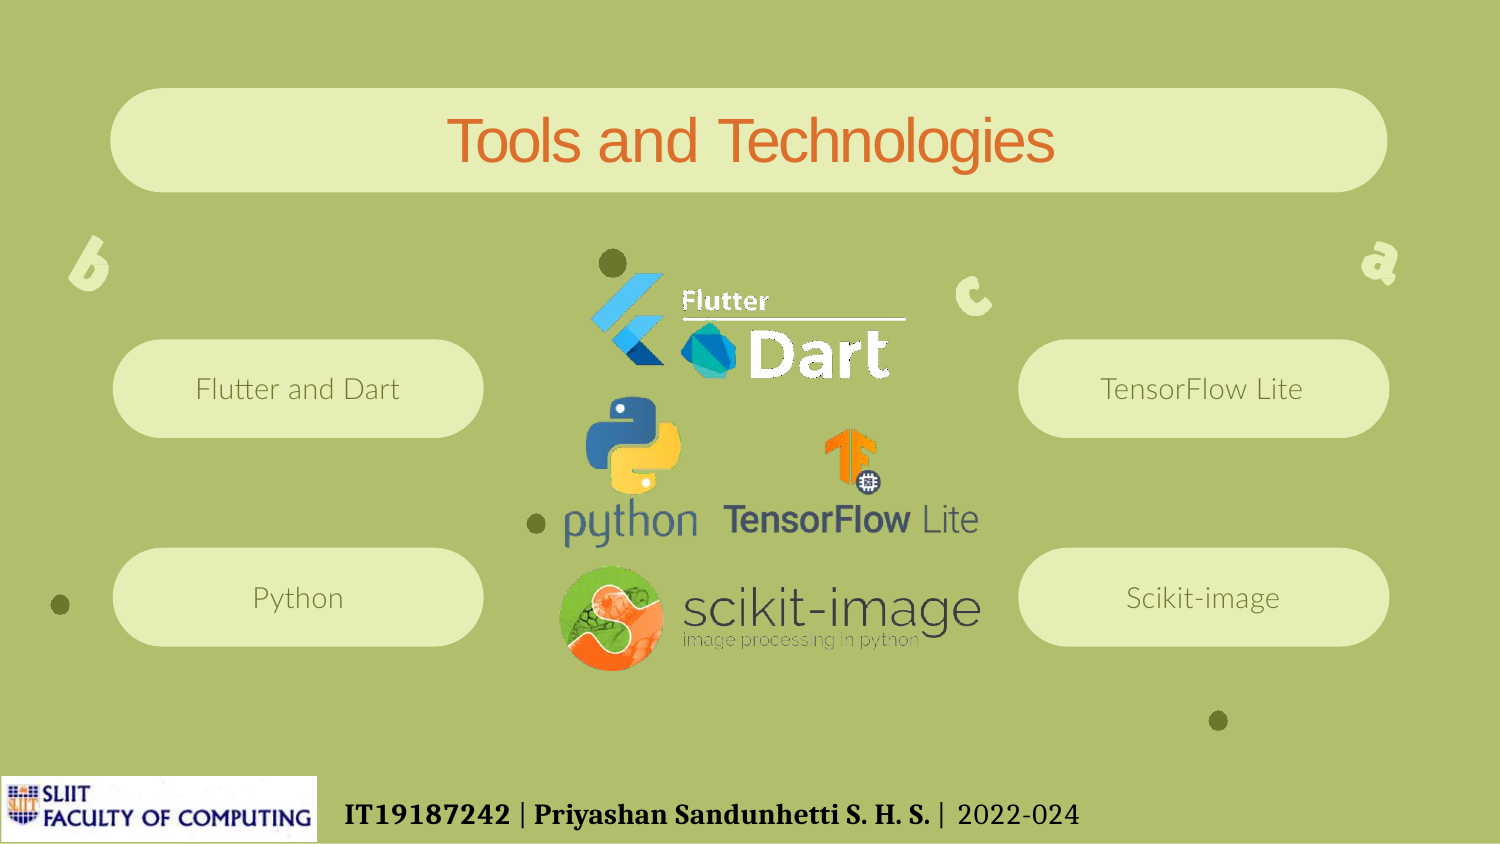

# Tools and Technologies

Flutter and Dart
TensorFlow Lite

Python
Scikit-image

IT19187242 | Priyashan Sandunhetti S. H. S. | 2022-024